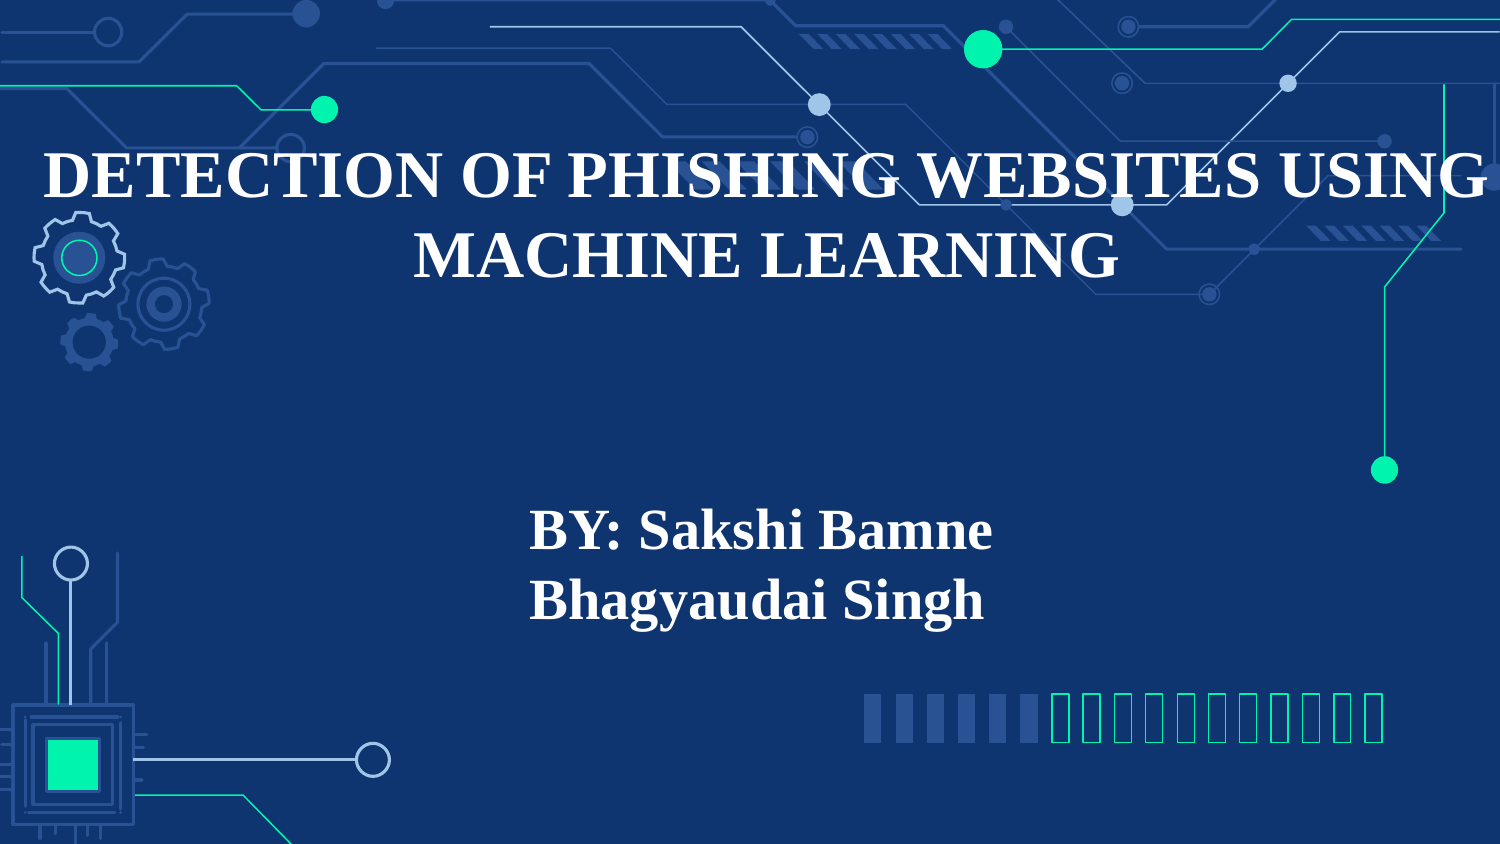

# DETECTION OF PHISHING WEBSITES USING MACHINE LEARNING
BY: Sakshi Bamne
Bhagyaudai Singh